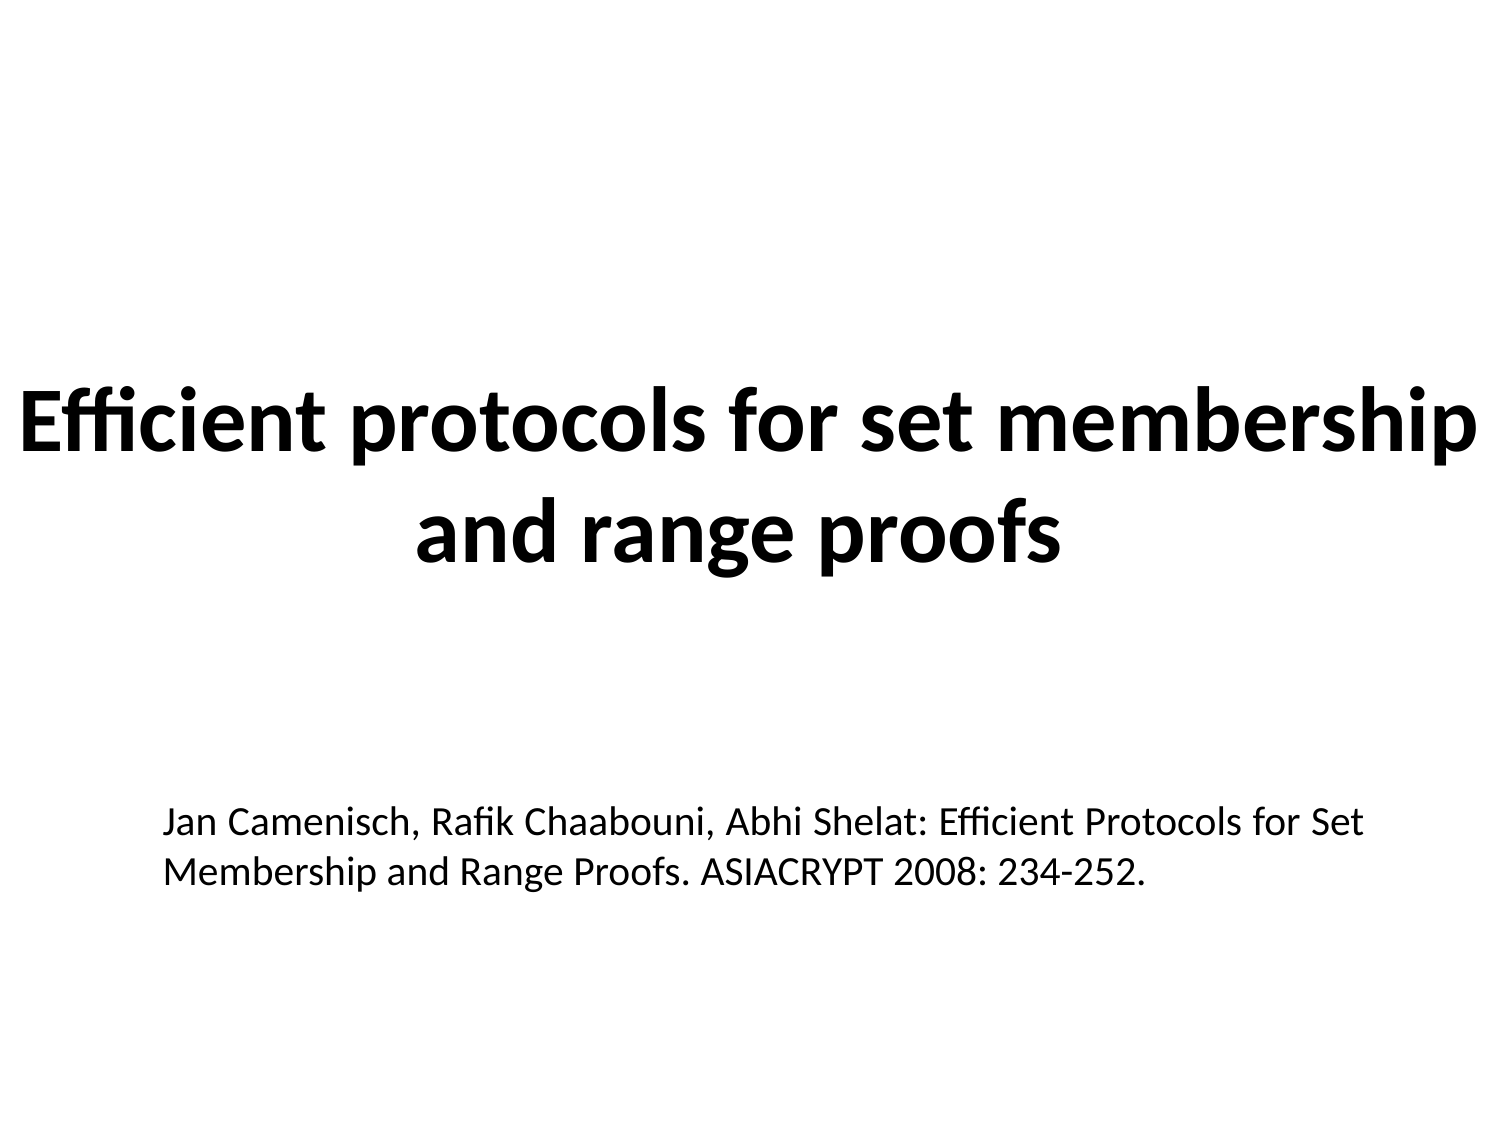

# Efficient protocols for set membership and range proofs

Jan Camenisch, Rafik Chaabouni, Abhi Shelat: Efficient Protocols for Set Membership and Range Proofs. ASIACRYPT 2008: 234-252.